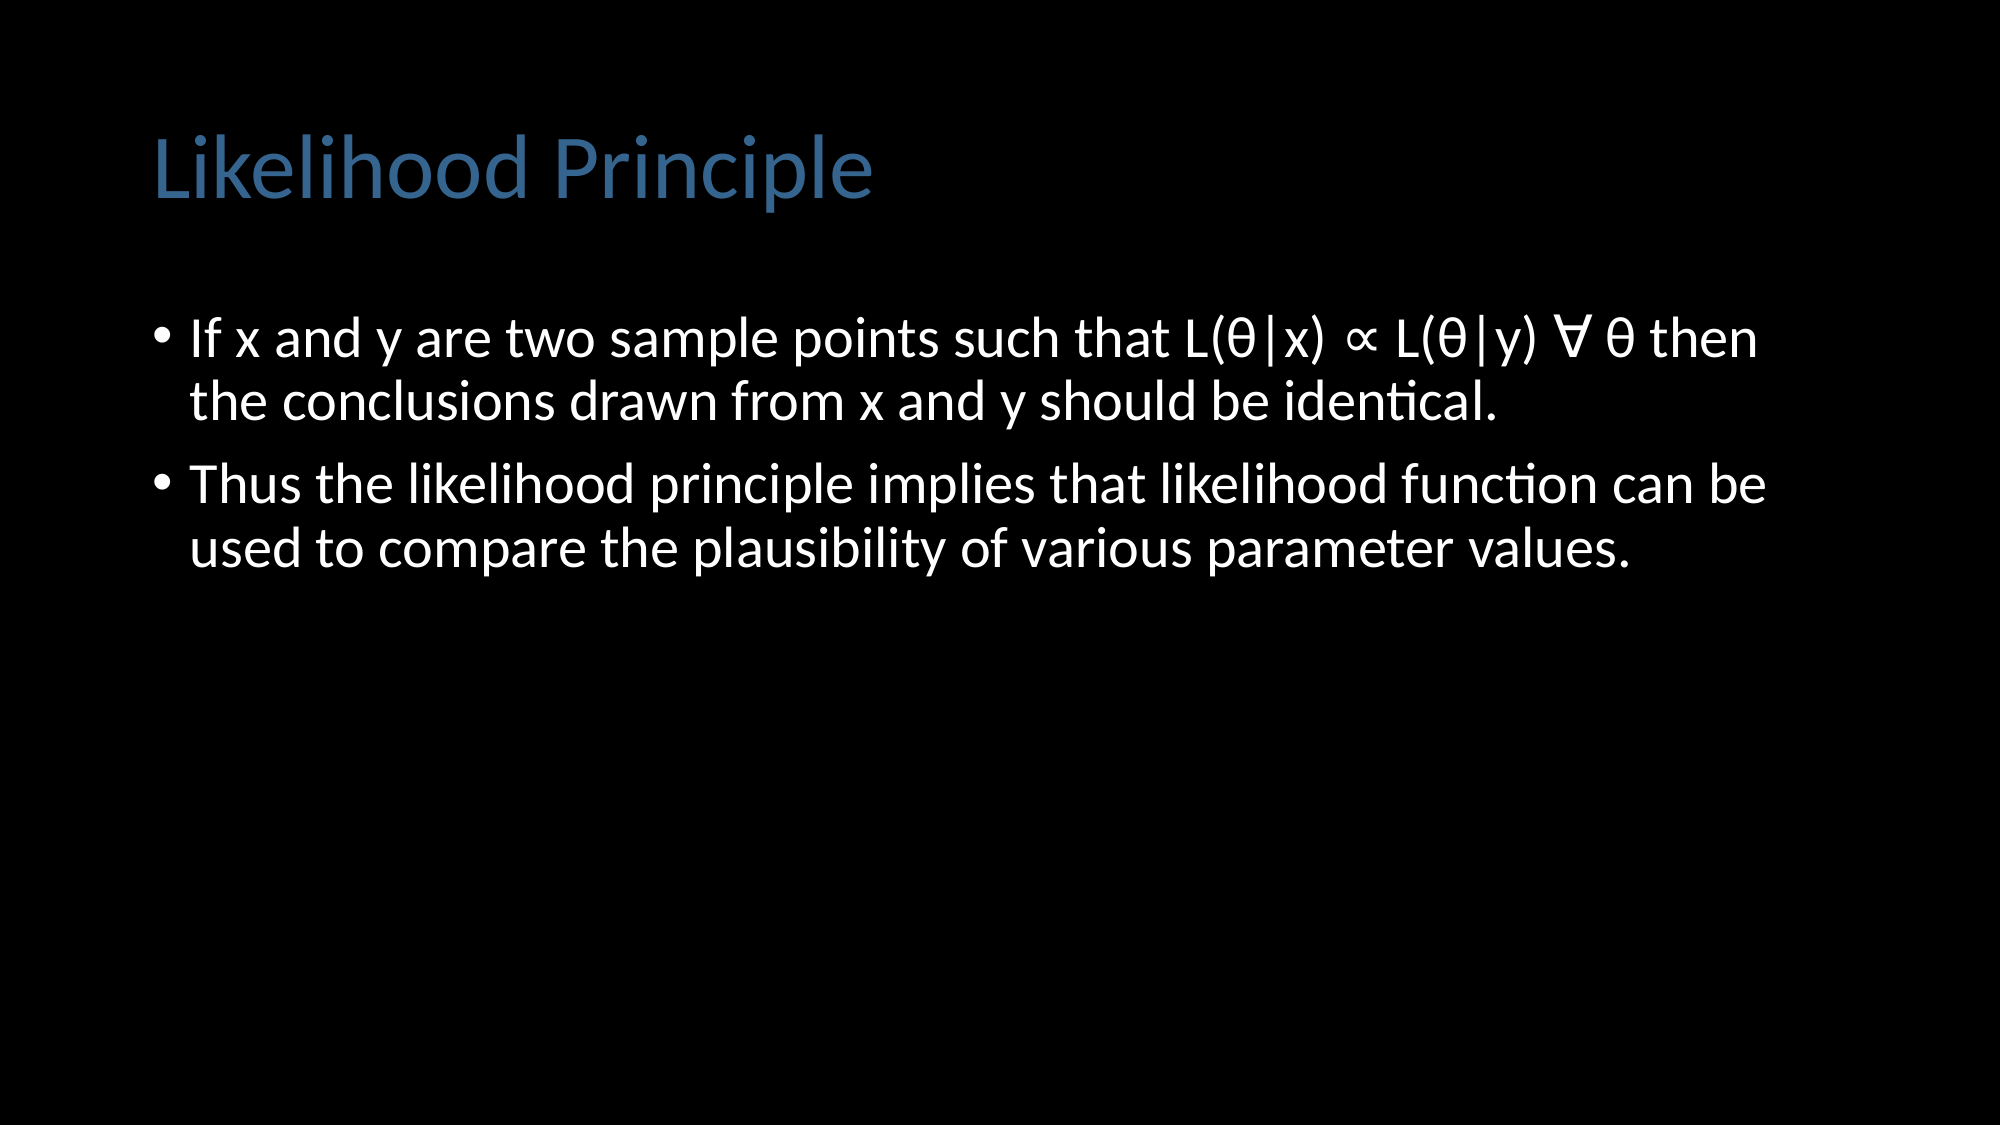

# Likelihood Principle
If x and y are two sample points such that L(θ|x) ∝ L(θ|y) ∀ θ then the conclusions drawn from x and y should be identical.
Thus the likelihood principle implies that likelihood function can be used to compare the plausibility of various parameter values.